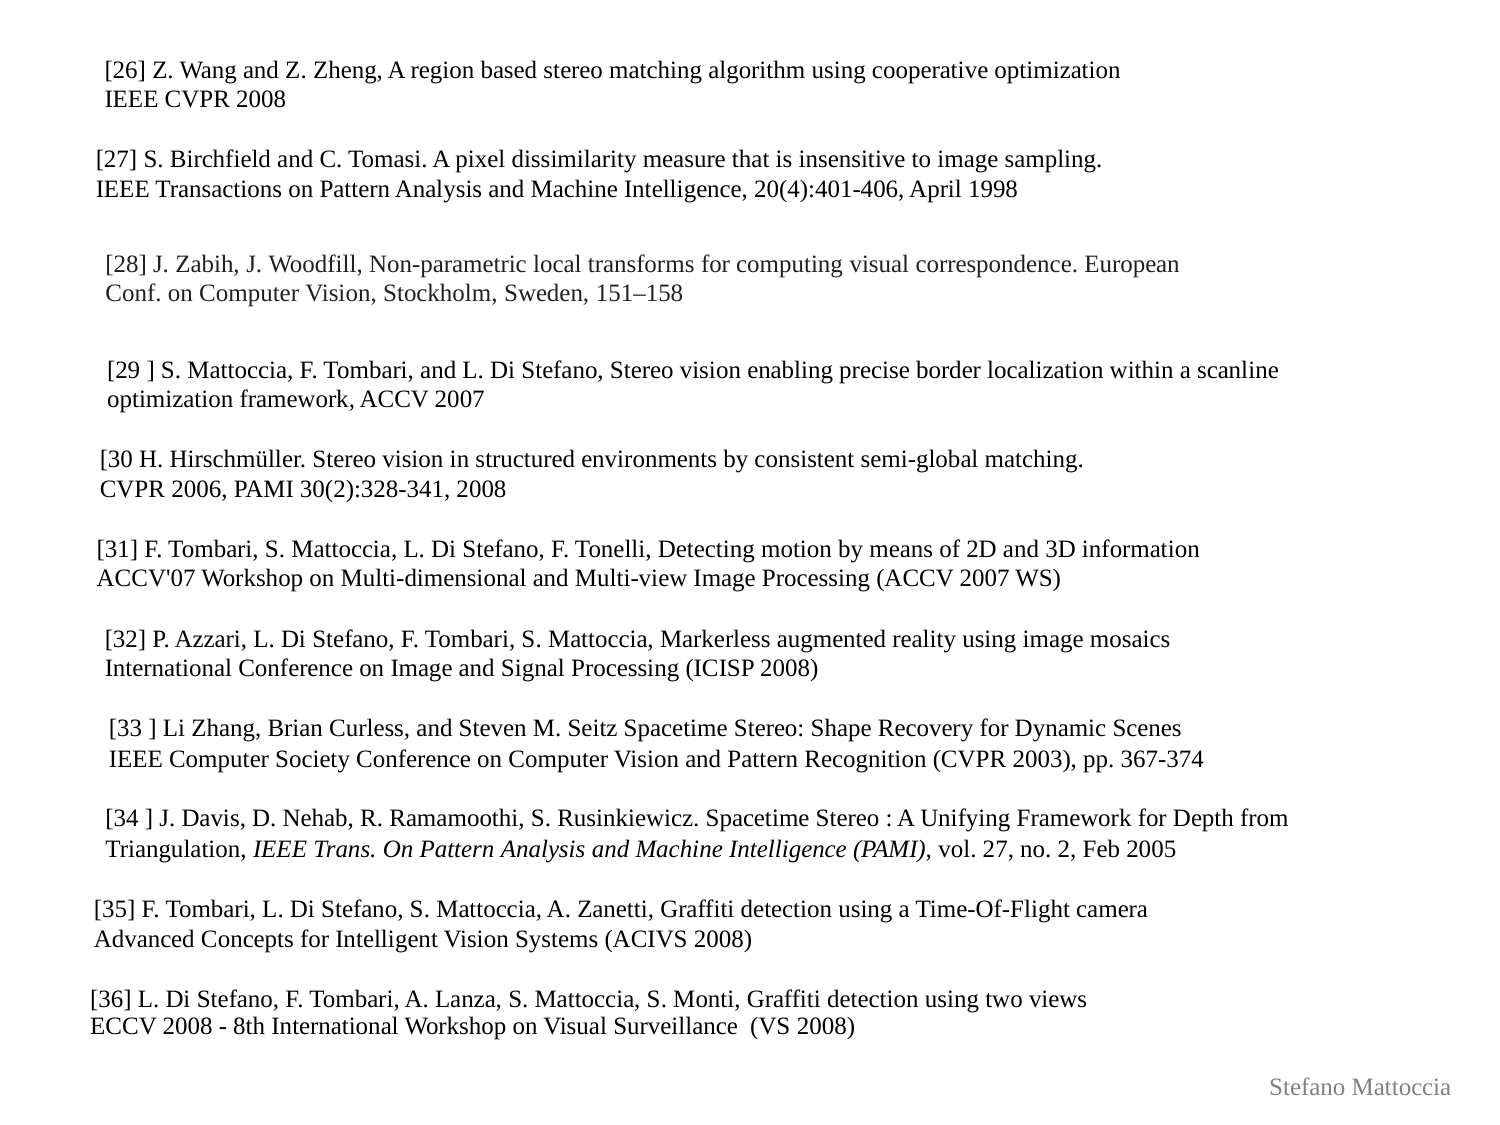

[26] Z. Wang and Z. Zheng, A region based stereo matching algorithm using cooperative optimization
IEEE CVPR 2008
[27] S. Birchfield and C. Tomasi. A pixel dissimilarity measure that is insensitive to image sampling.
IEEE Transactions on Pattern Analysis and Machine Intelligence, 20(4):401-406, April 1998
[28] J. Zabih, J. Woodfill, Non-parametric local transforms for computing visual correspondence. European
Conf. on Computer Vision, Stockholm, Sweden, 151–158
[29 ] S. Mattoccia, F. Tombari, and L. Di Stefano, Stereo vision enabling precise border localization within a scanline
optimization framework, ACCV 2007
[30 H. Hirschmüller. Stereo vision in structured environments by consistent semi-global matching.
CVPR 2006, PAMI 30(2):328-341, 2008
[31] F. Tombari, S. Mattoccia, L. Di Stefano, F. Tonelli, Detecting motion by means of 2D and 3D information
ACCV'07 Workshop on Multi-dimensional and Multi-view Image Processing (ACCV 2007 WS)
[32] P. Azzari, L. Di Stefano, F. Tombari, S. Mattoccia, Markerless augmented reality using image mosaics
International Conference on Image and Signal Processing (ICISP 2008)
[33 ] Li Zhang, Brian Curless, and Steven M. Seitz Spacetime Stereo: Shape Recovery for Dynamic Scenes
IEEE Computer Society Conference on Computer Vision and Pattern Recognition (CVPR 2003), pp. 367-374
[34 ] J. Davis, D. Nehab, R. Ramamoothi, S. Rusinkiewicz. Spacetime Stereo : A Unifying Framework for Depth from
Triangulation, IEEE Trans. On Pattern Analysis and Machine Intelligence (PAMI), vol. 27, no. 2, Feb 2005
[35] F. Tombari, L. Di Stefano, S. Mattoccia, A. Zanetti, Graffiti detection using a Time-Of-Flight camera
Advanced Concepts for Intelligent Vision Systems (ACIVS 2008)
[36] L. Di Stefano, F. Tombari, A. Lanza, S. Mattoccia, S. Monti, Graffiti detection using two views
ECCV 2008 - 8th International Workshop on Visual Surveillance  (VS 2008)
Stefano Mattoccia